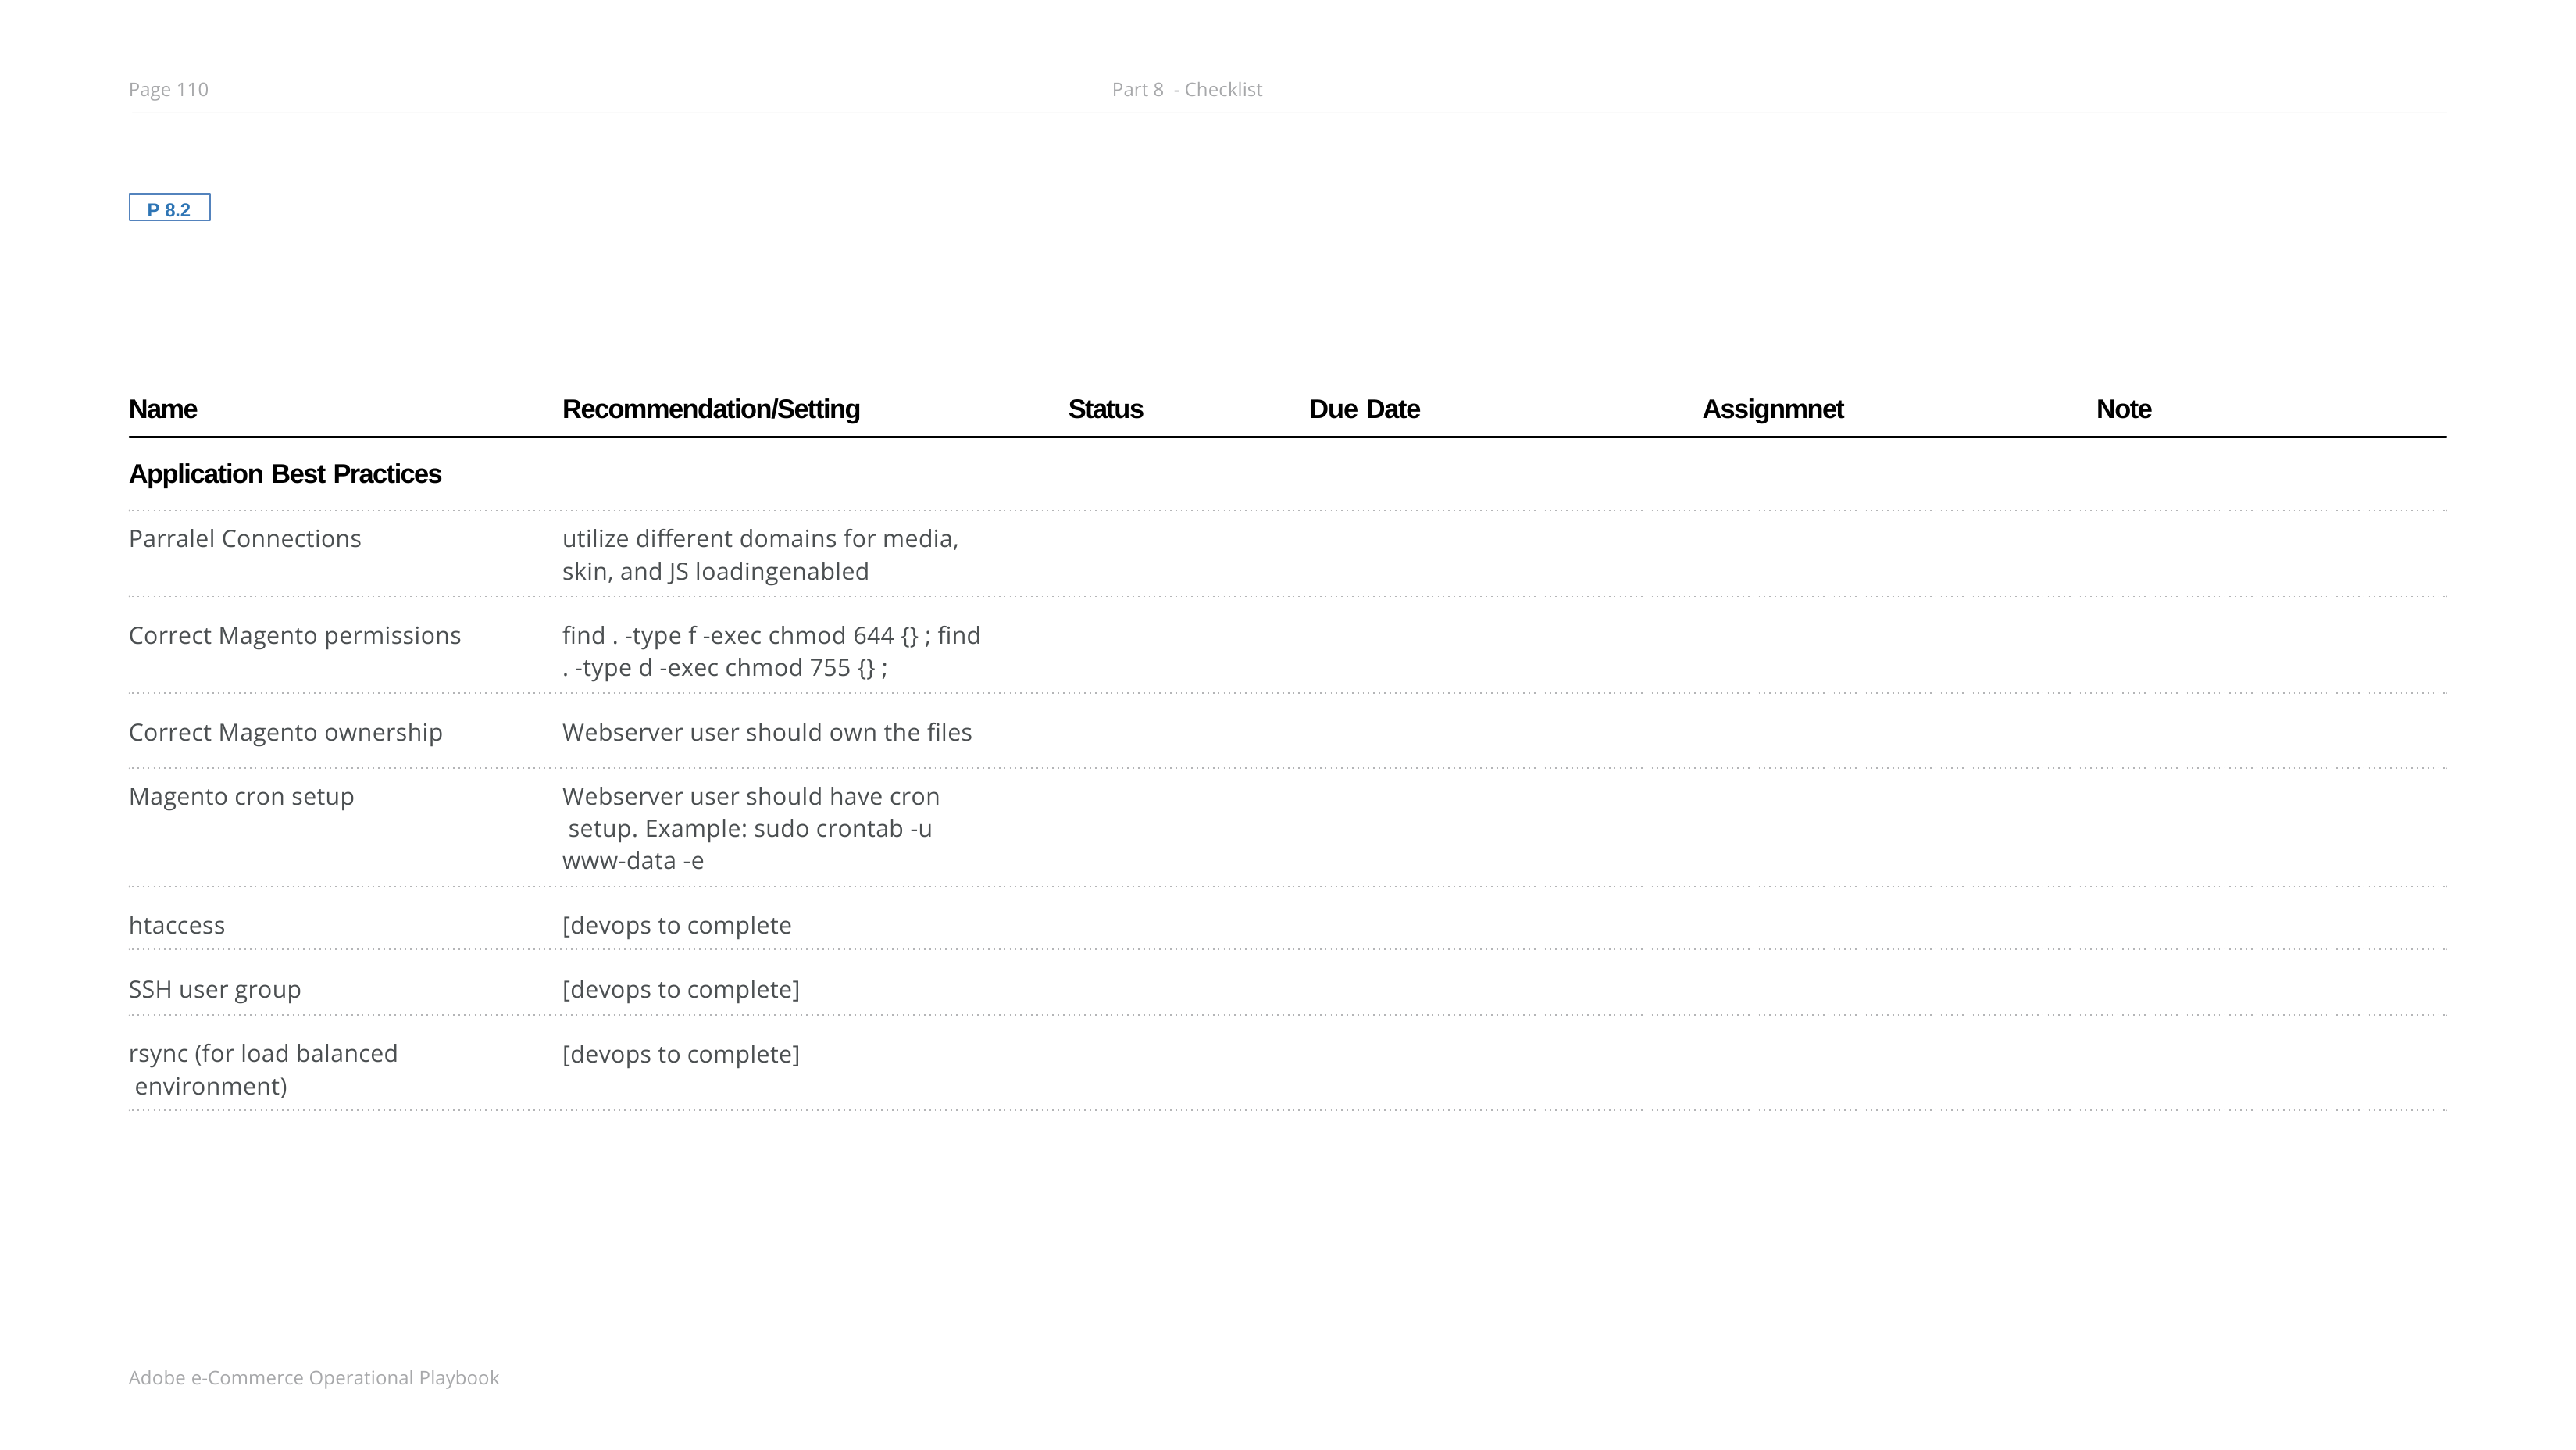

Page 110
Part 8  - Checklist
P 8.2
Name
Recommendation/Setting
Status
Due Date
Assignmnet
Note

Application Best Practices

utilize different domains for media,
skin, and JS loadingenabled
Parralel Connections

find . -type f -exec chmod 644 {} ; find
. -type d -exec chmod 755 {} ;
Correct Magento permissions

Webserver user should own the files
Correct Magento ownership

Webserver user should have cron  setup. Example: sudo crontab -u  www-data -e
Magento cron setup

[devops to complete
htaccess

[devops to complete]
SSH user group

rsync (for load balanced  environment)
[devops to complete]

Adobe e-Commerce Operational Playbook